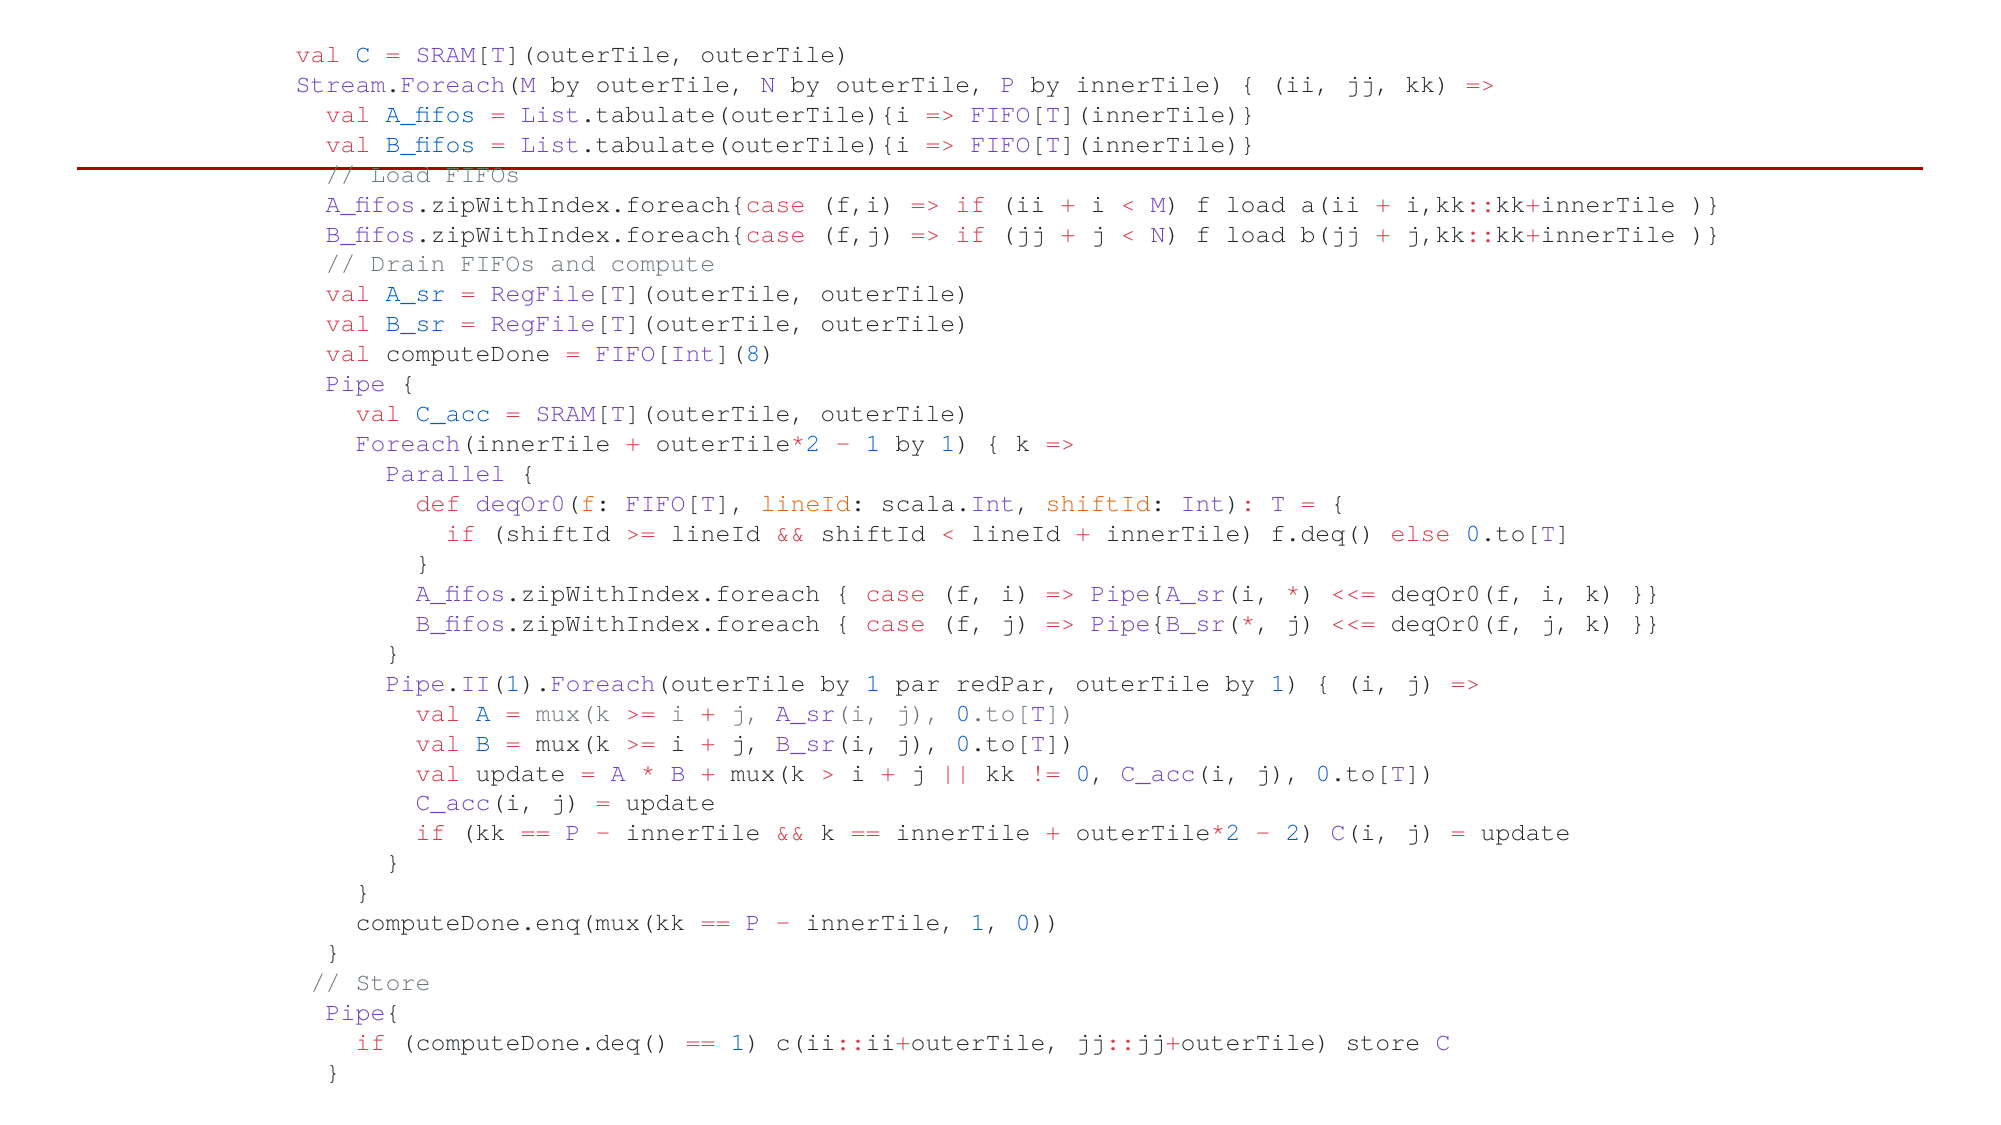

val C = SRAM[T](outerTile, outerTile)
      Stream.Foreach(M by outerTile, N by outerTile, P by innerTile) { (ii, jj, kk) =>
        val A_fifos = List.tabulate(outerTile){i => FIFO[T](innerTile)}
        val B_fifos = List.tabulate(outerTile){i => FIFO[T](innerTile)}
        // Load FIFOs
        A_fifos.zipWithIndex.foreach{case (f,i) => if (ii + i < M) f load a(ii + i,kk::kk+innerTile )}
        B_fifos.zipWithIndex.foreach{case (f,j) => if (jj + j < N) f load b(jj + j,kk::kk+innerTile )}
        // Drain FIFOs and compute
        val A_sr = RegFile[T](outerTile, outerTile)
        val B_sr = RegFile[T](outerTile, outerTile)
        val computeDone = FIFO[Int](8)
        Pipe {
          val C_acc = SRAM[T](outerTile, outerTile)
          Foreach(innerTile + outerTile*2 - 1 by 1) { k =>
            Parallel {
              def deqOr0(f: FIFO[T], lineId: scala.Int, shiftId: Int): T = {
                if (shiftId >= lineId && shiftId < lineId + innerTile) f.deq() else 0.to[T]
              }
              A_fifos.zipWithIndex.foreach { case (f, i) => Pipe{A_sr(i, *) <<= deqOr0(f, i, k) }}
              B_fifos.zipWithIndex.foreach { case (f, j) => Pipe{B_sr(*, j) <<= deqOr0(f, j, k) }}
            }
            Pipe.II(1).Foreach(outerTile by 1 par redPar, outerTile by 1) { (i, j) =>
              val A = mux(k >= i + j, A_sr(i, j), 0.to[T])
              val B = mux(k >= i + j, B_sr(i, j), 0.to[T])
              val update = A * B + mux(k > i + j || kk != 0, C_acc(i, j), 0.to[T])
              C_acc(i, j) = update
              if (kk == P - innerTile && k == innerTile + outerTile*2 - 2) C(i, j) = update
            }
          }
          computeDone.enq(mux(kk == P - innerTile, 1, 0))
        }
       // Store
        Pipe{
          if (computeDone.deq() == 1) c(ii::ii+outerTile, jj::jj+outerTile) store C
        }
86